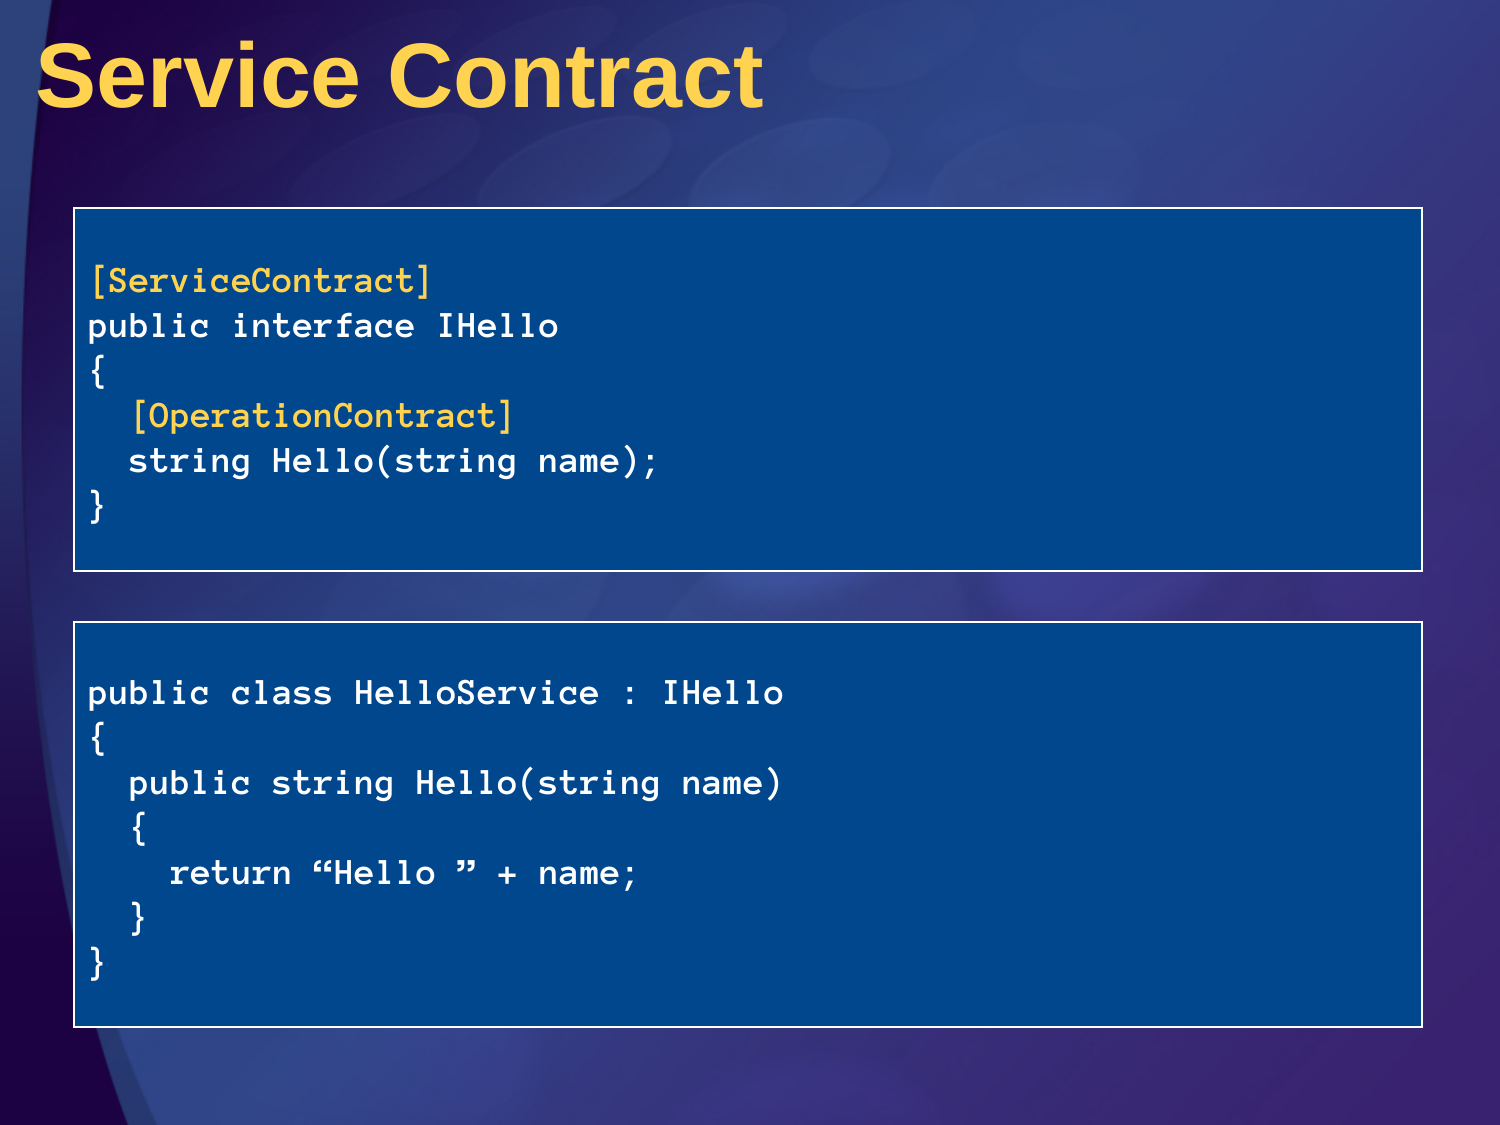

# Service Contract
[ServiceContract]
public interface IHello
{
  [OperationContract]
  string Hello(string name);
}
public class HelloService : IHello
{
  public string Hello(string name)
  {
    return “Hello ” + name;
  }
}